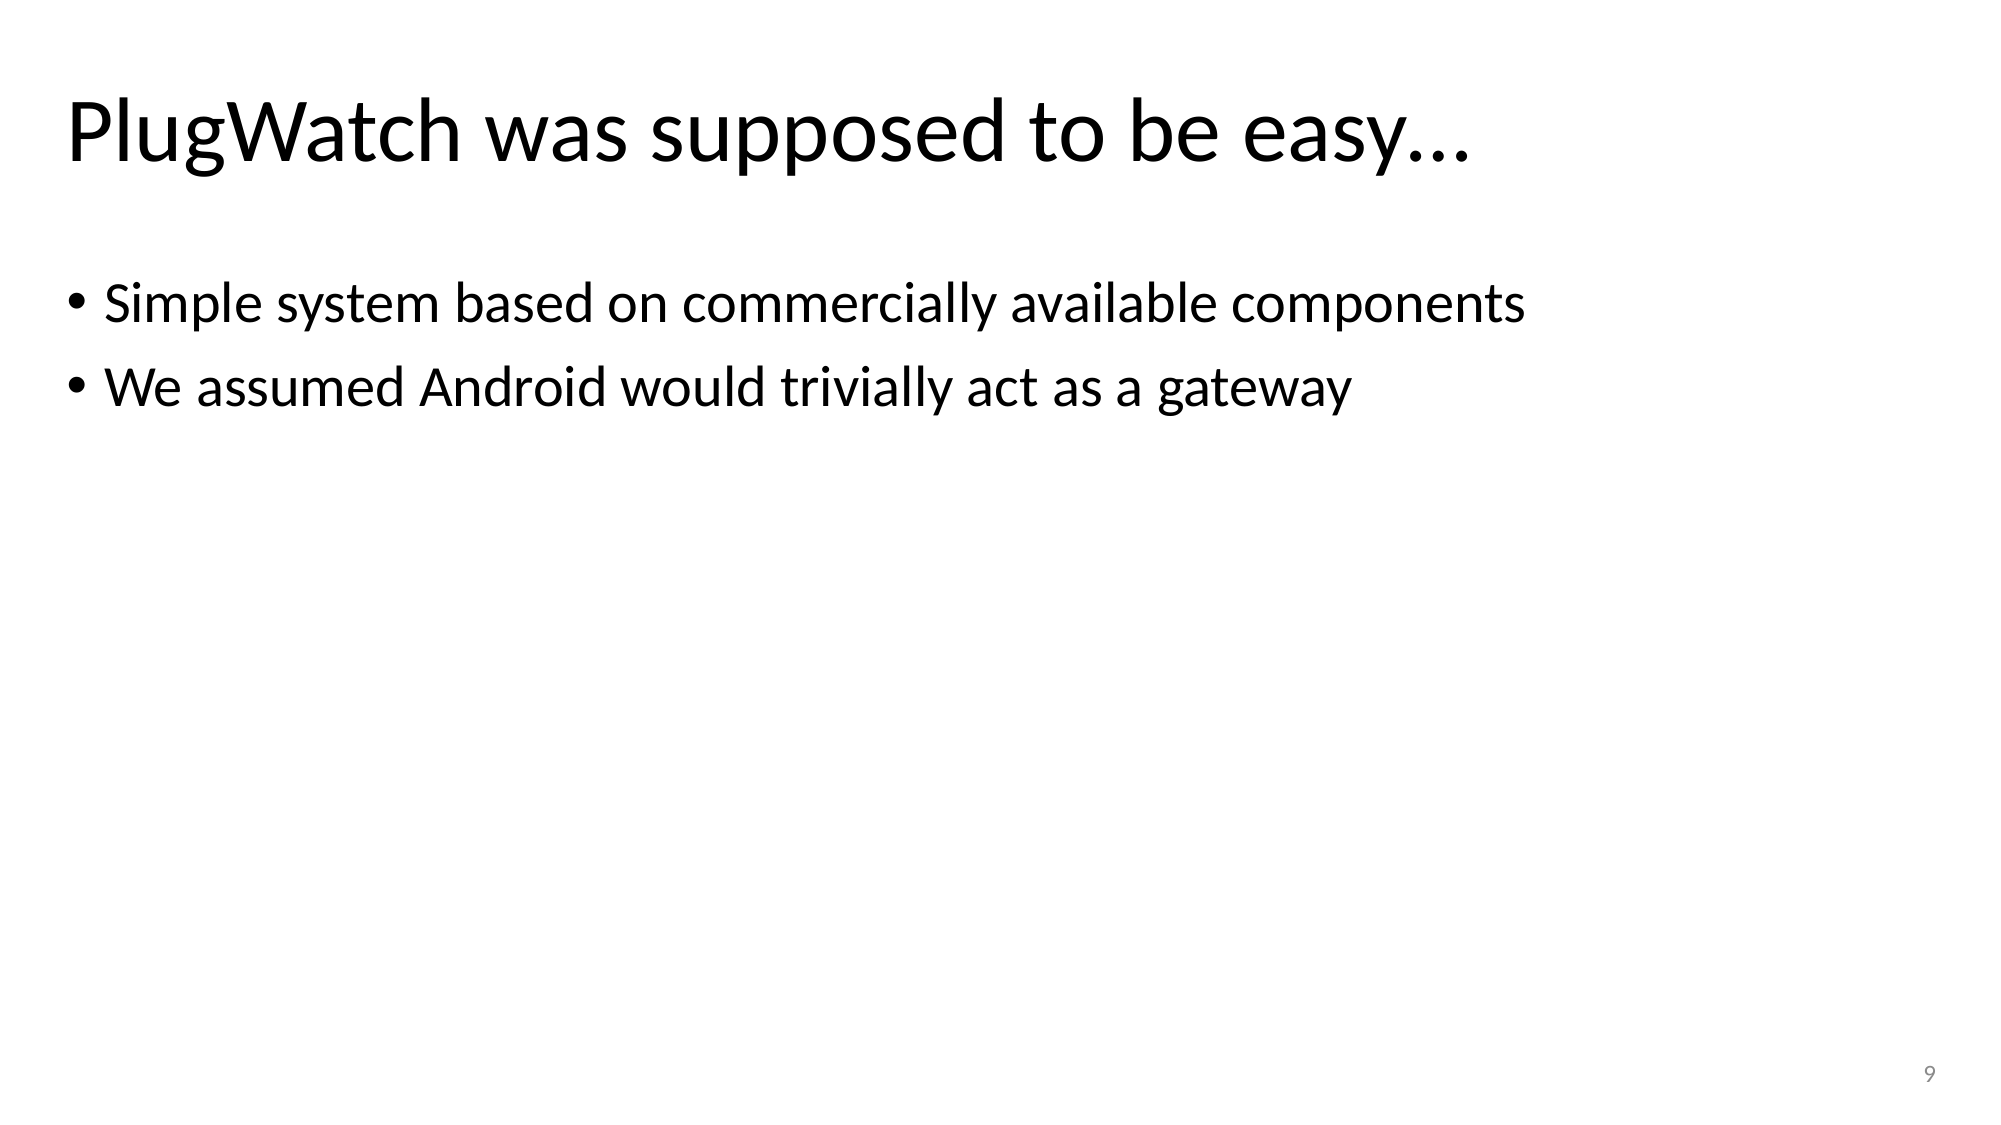

# PlugWatch was supposed to be easy…
Simple system based on commercially available components
We assumed Android would trivially act as a gateway
9